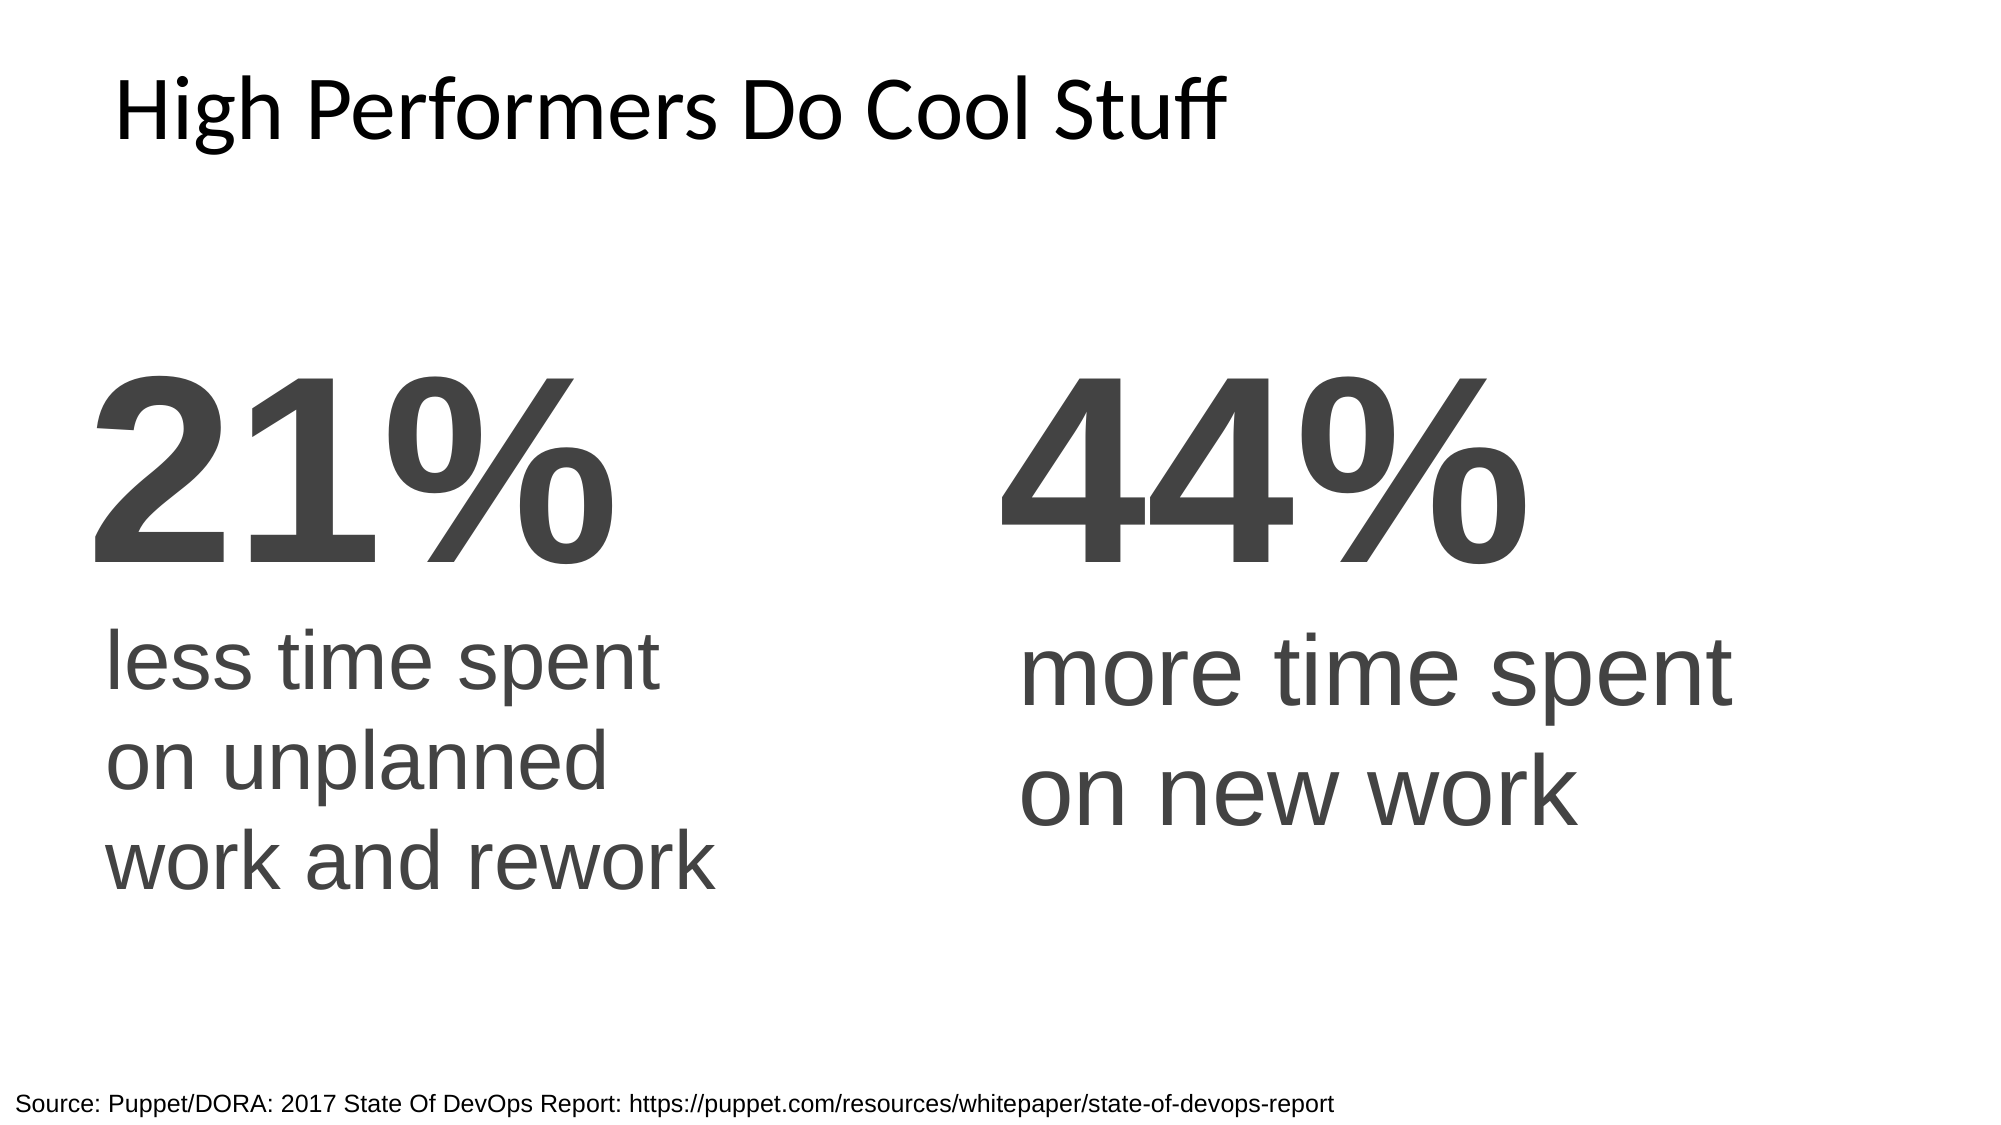

# High Performers Do Cool Stuff

21%

44%

less time spent on unplanned work and rework
more time spent on new work
Source: Puppet/DORA: 2017 State Of DevOps Report: https://puppet.com/resources/whitepaper/state-of-devops-report